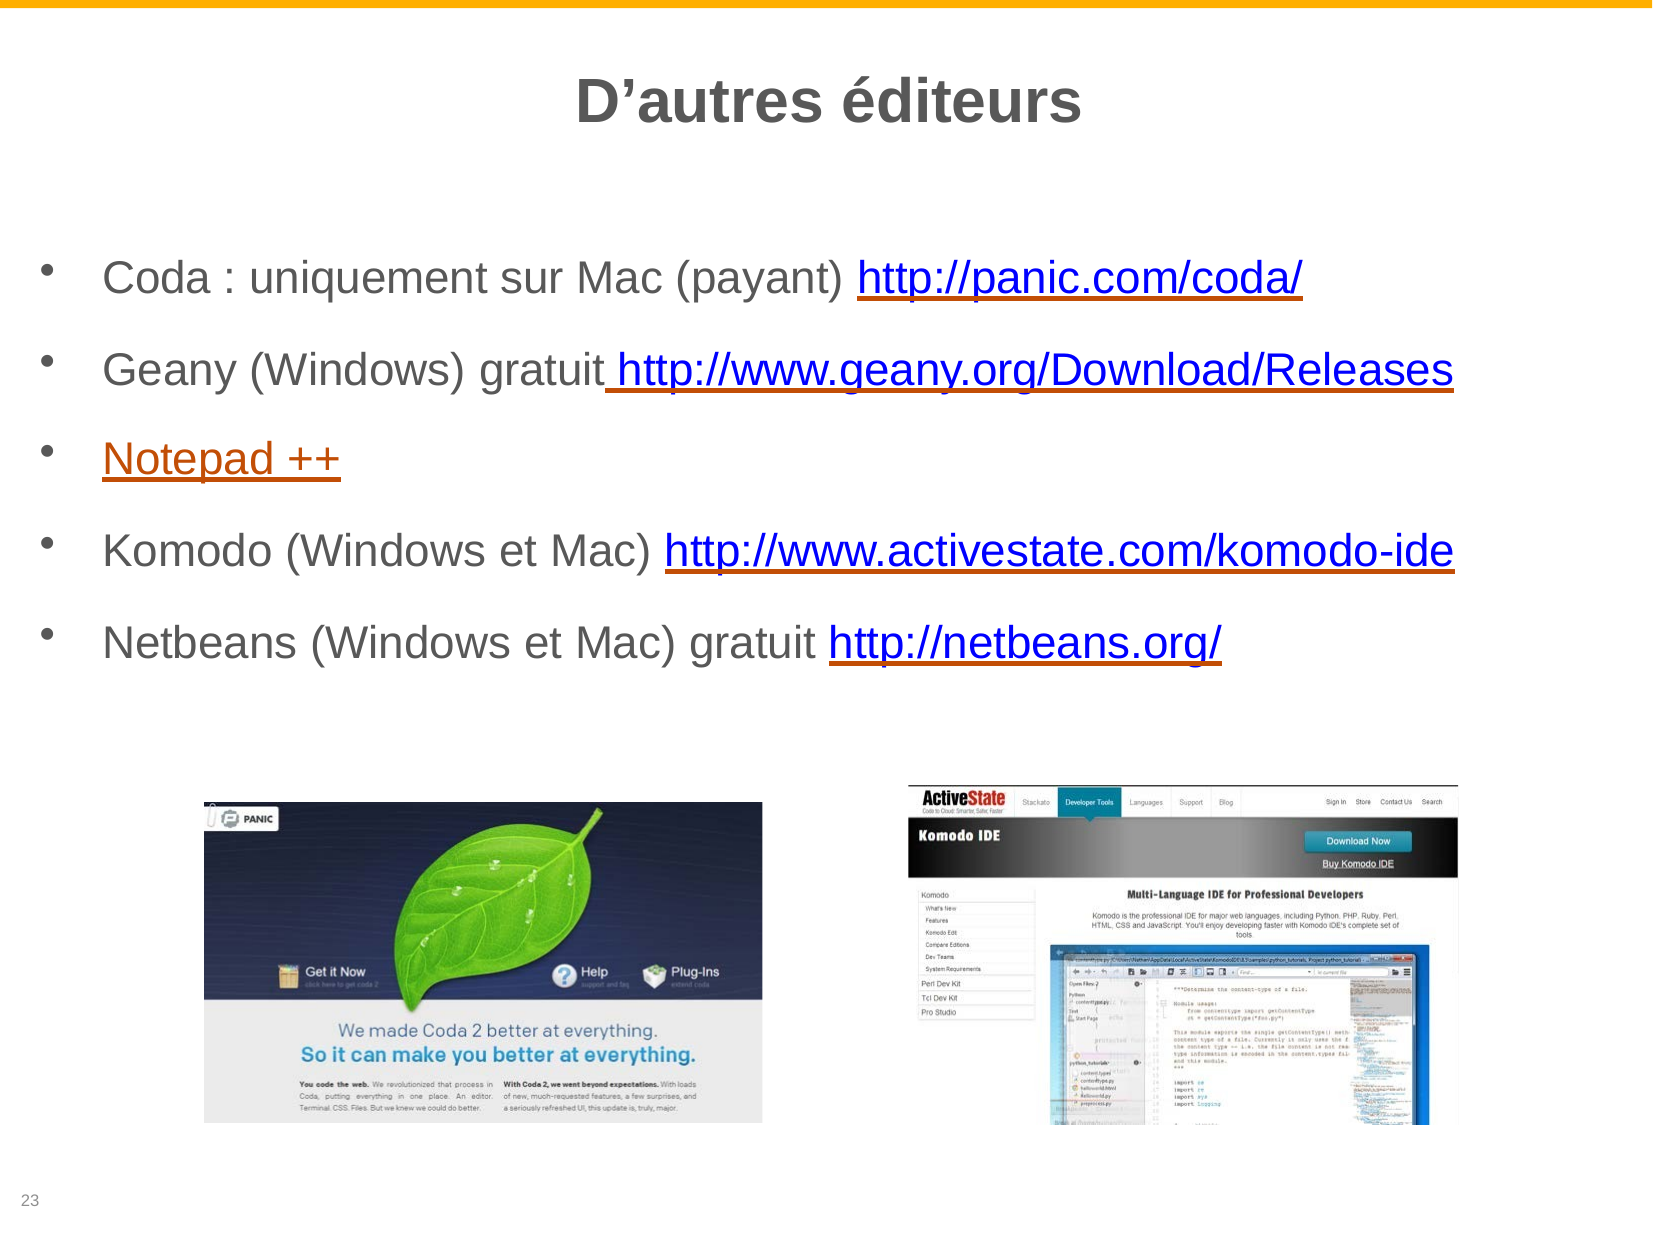

# D’autres éditeurs
Coda : uniquement sur Mac (payant) http://panic.com/coda/
Geany (Windows) gratuit http://www.geany.org/Download/Releases
Notepad ++
Komodo (Windows et Mac) http://www.activestate.com/komodo-ide
Netbeans (Windows et Mac) gratuit http://netbeans.org/

23